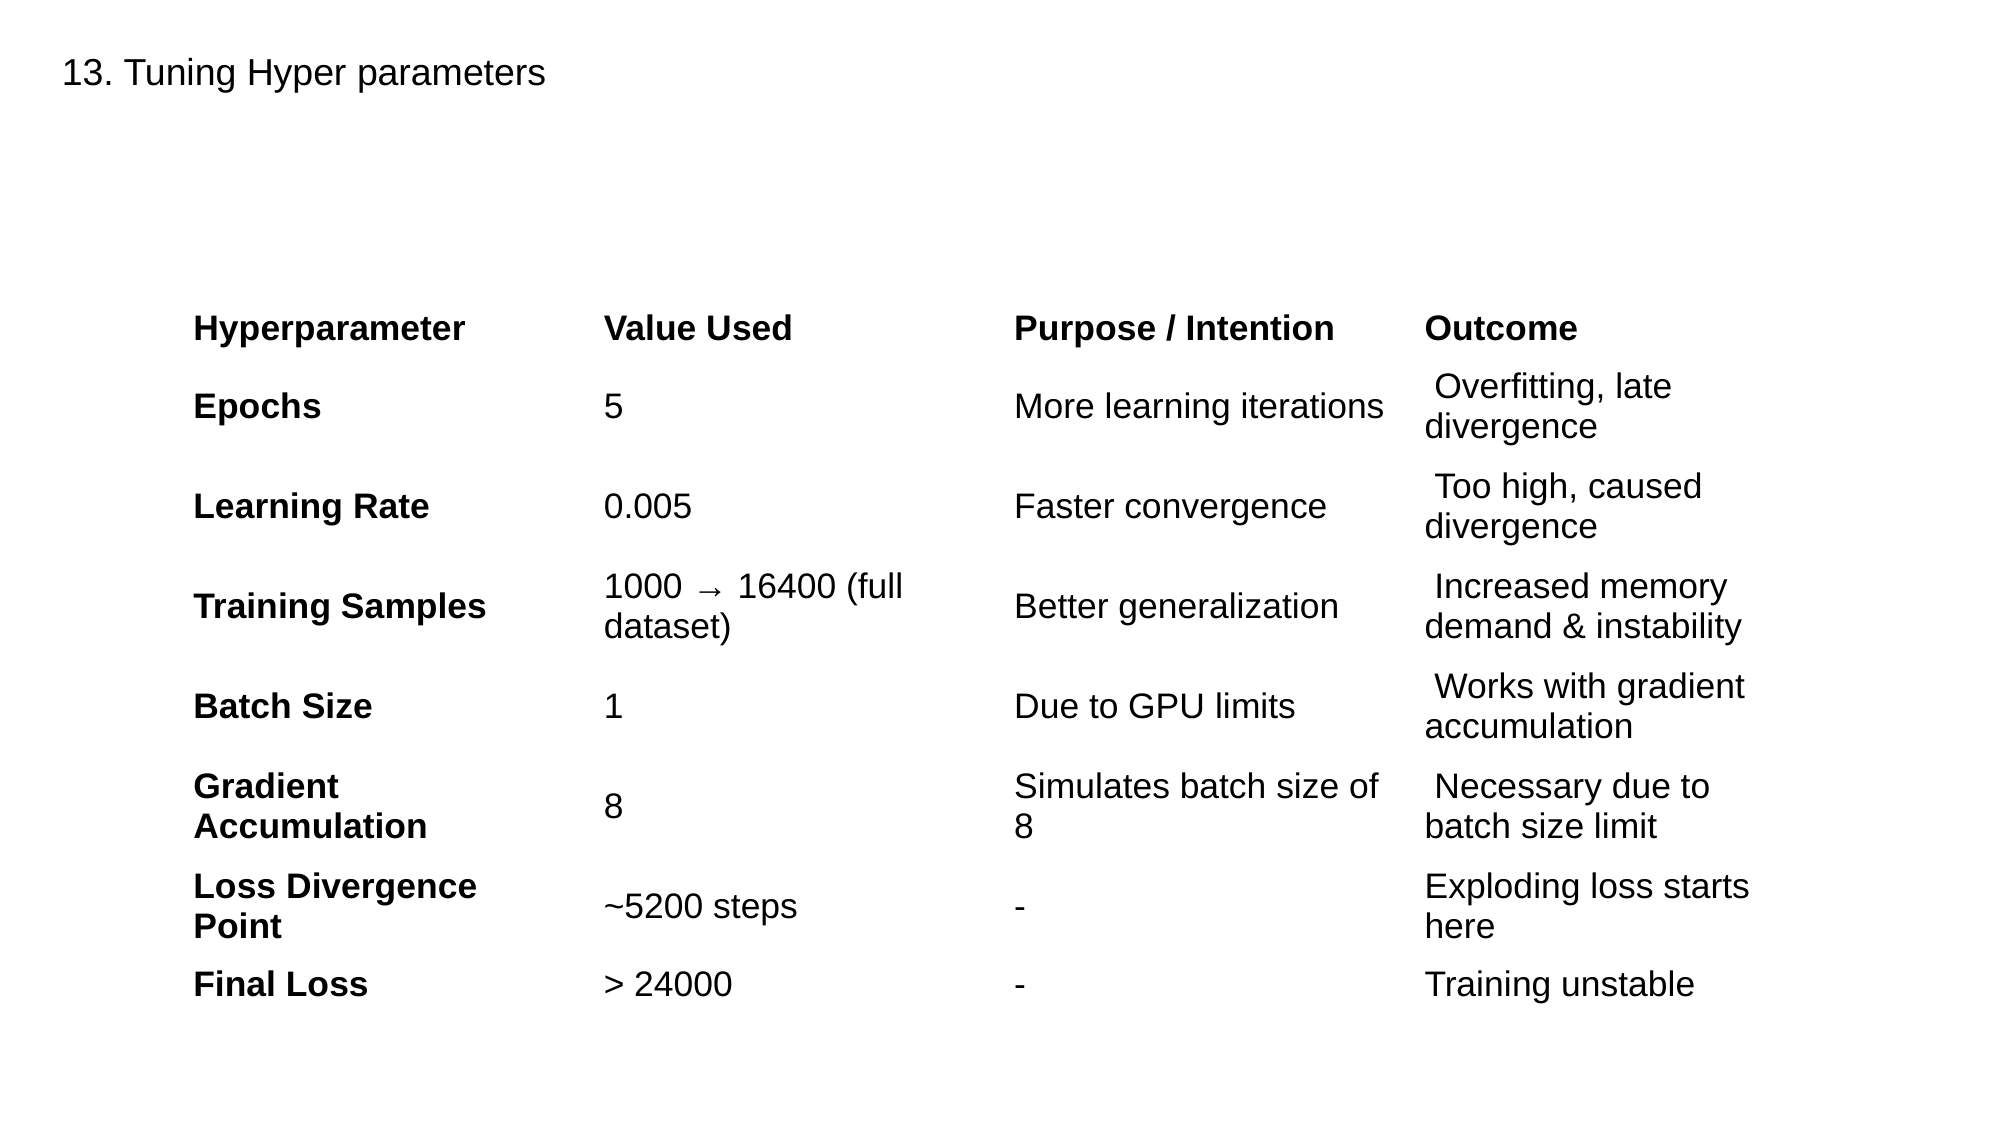

13. Tuning Hyper parameters

| Hyperparameter | Value Used | Purpose / Intention | Outcome |
| --- | --- | --- | --- |
| Epochs | 5 | More learning iterations | Overfitting, late divergence |
| Learning Rate | 0.005 | Faster convergence | Too high, caused divergence |
| Training Samples | 1000 → 16400 (full dataset) | Better generalization | Increased memory demand & instability |
| Batch Size | 1 | Due to GPU limits | Works with gradient accumulation |
| Gradient Accumulation | 8 | Simulates batch size of 8 | Necessary due to batch size limit |
| Loss Divergence Point | ~5200 steps | - | Exploding loss starts here |
| Final Loss | > 24000 | - | Training unstable |